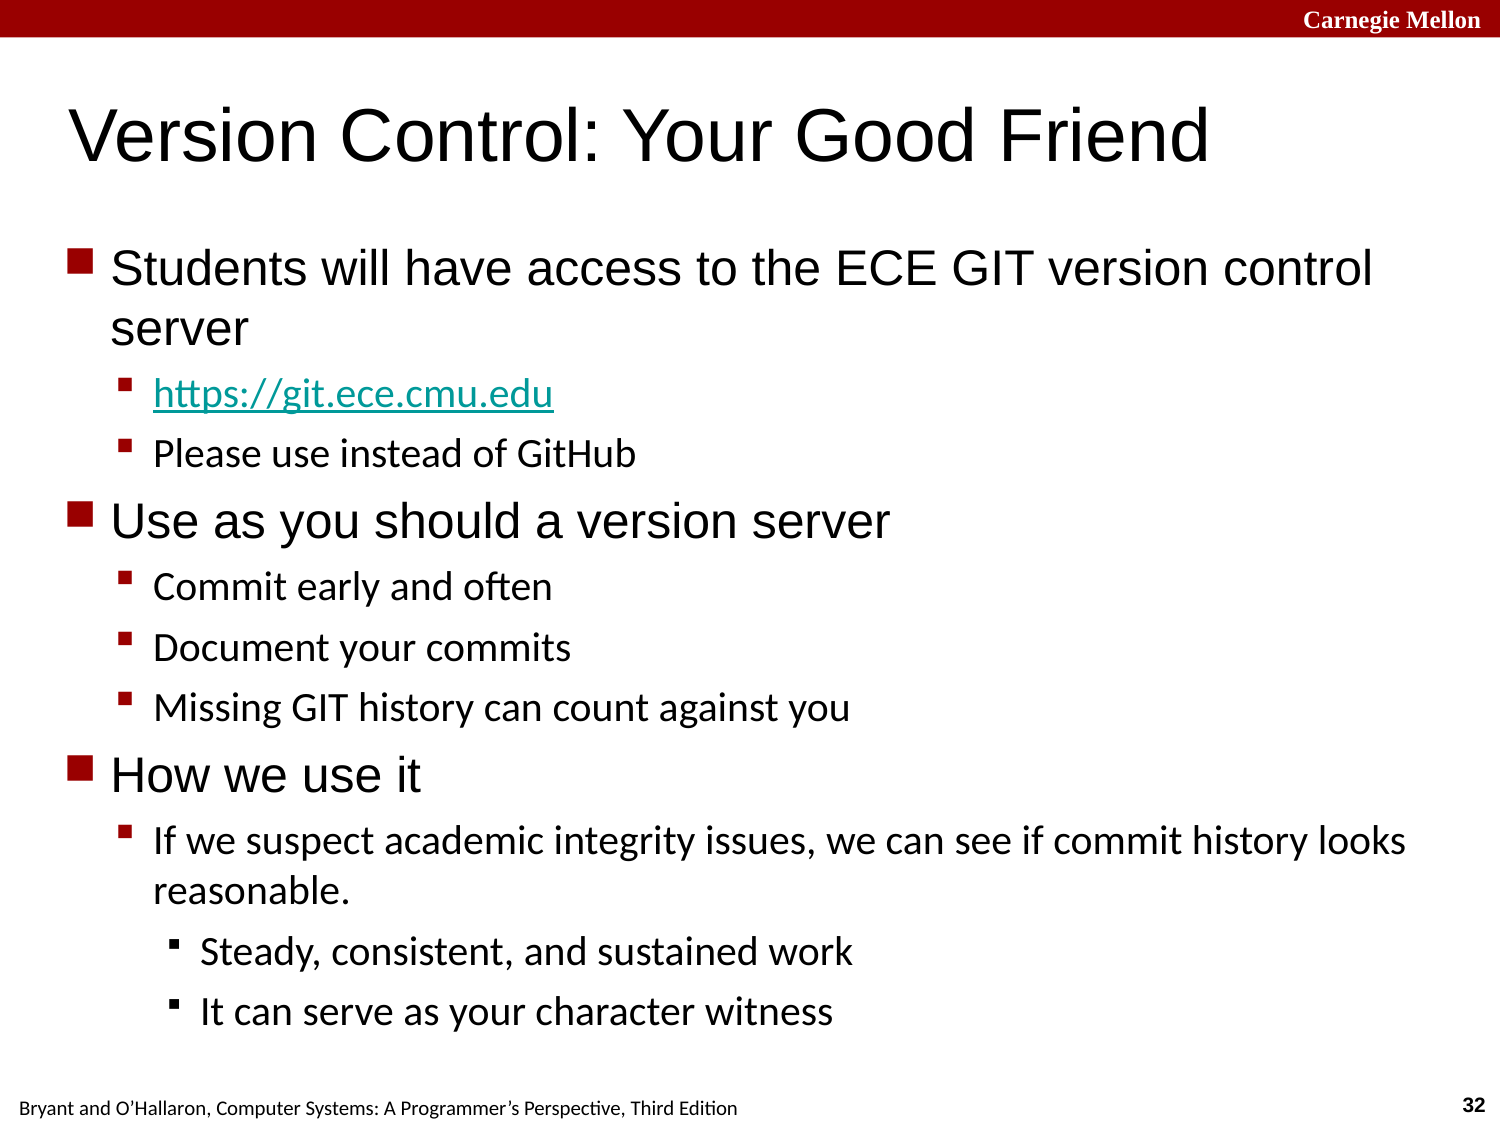

# Version Control: Your Good Friend
Students will have access to the ECE GIT version control server
https://git.ece.cmu.edu
Please use instead of GitHub
Use as you should a version server
Commit early and often
Document your commits
Missing GIT history can count against you
How we use it
If we suspect academic integrity issues, we can see if commit history looks reasonable.
Steady, consistent, and sustained work
It can serve as your character witness